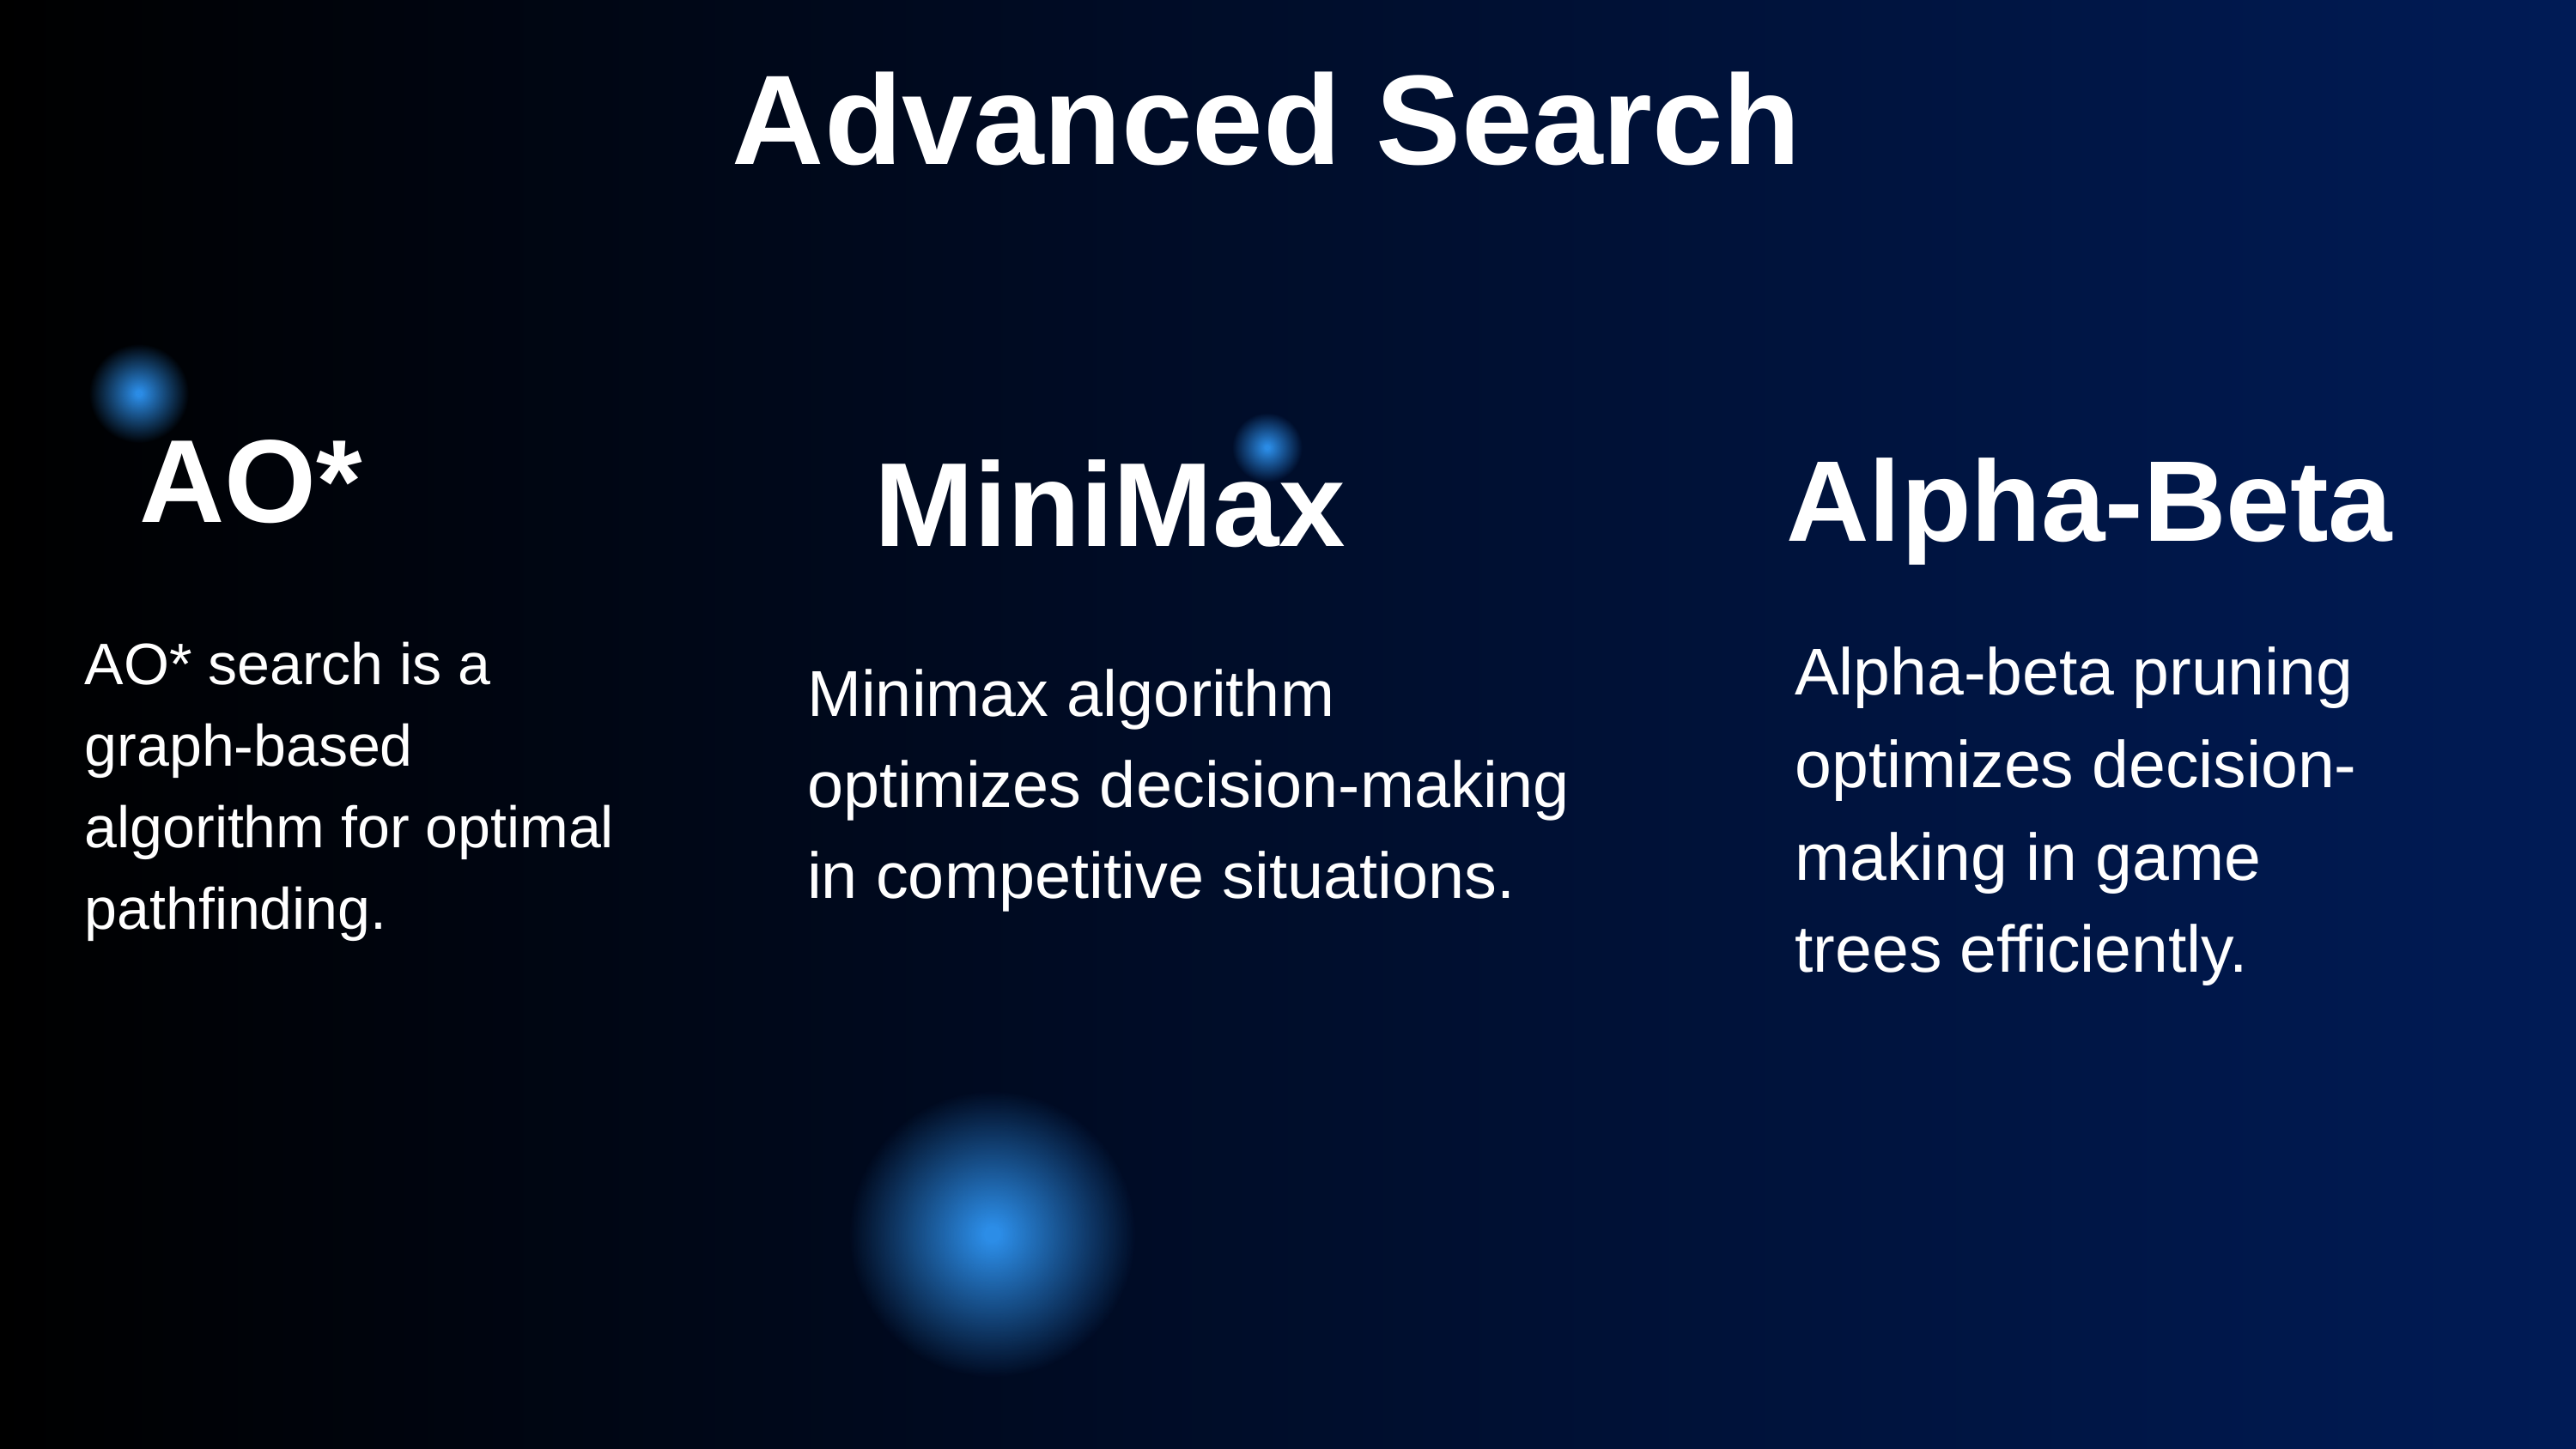

Advanced Search

MiniMax
Alpha-Beta

AO*
AO* search is a graph-based algorithm for optimal pathfinding.
Alpha-beta pruning optimizes decision-making in game trees efficiently.
Minimax algorithm optimizes decision-making in competitive situations.